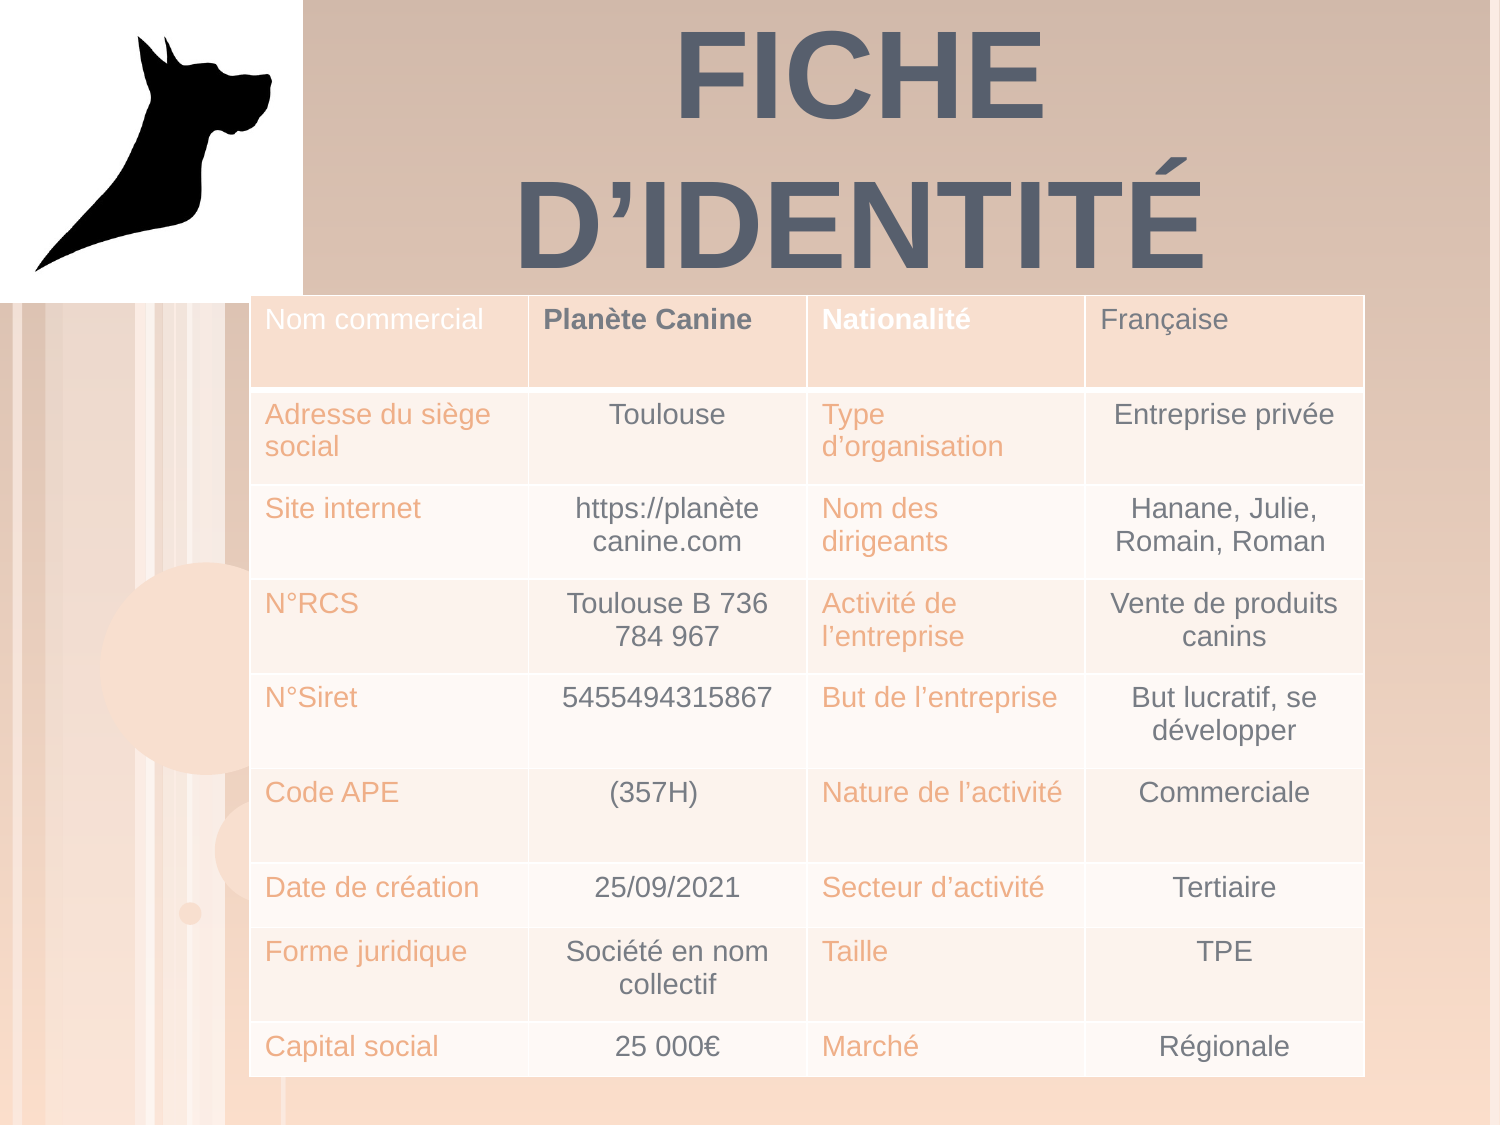

# FICHE D’IDENTITÉ
| Nom commercial | Planète Canine | Nationalité | Française |
| --- | --- | --- | --- |
| Adresse du siège social | Toulouse | Type d’organisation | Entreprise privée |
| Site internet | https://planète canine.com | Nom des dirigeants | Hanane, Julie, Romain, Roman |
| N°RCS | Toulouse B 736 784 967 | Activité de l’entreprise | Vente de produits canins |
| N°Siret | 5455494315867 | But de l’entreprise | But lucratif, se développer |
| Code APE | (357H) | Nature de l’activité | Commerciale |
| Date de création | 25/09/2021 | Secteur d’activité | Tertiaire |
| Forme juridique | Société en nom collectif | Taille | TPE |
| Capital social | 25 000€ | Marché | Régionale |

4
PLANÈTE CANINE